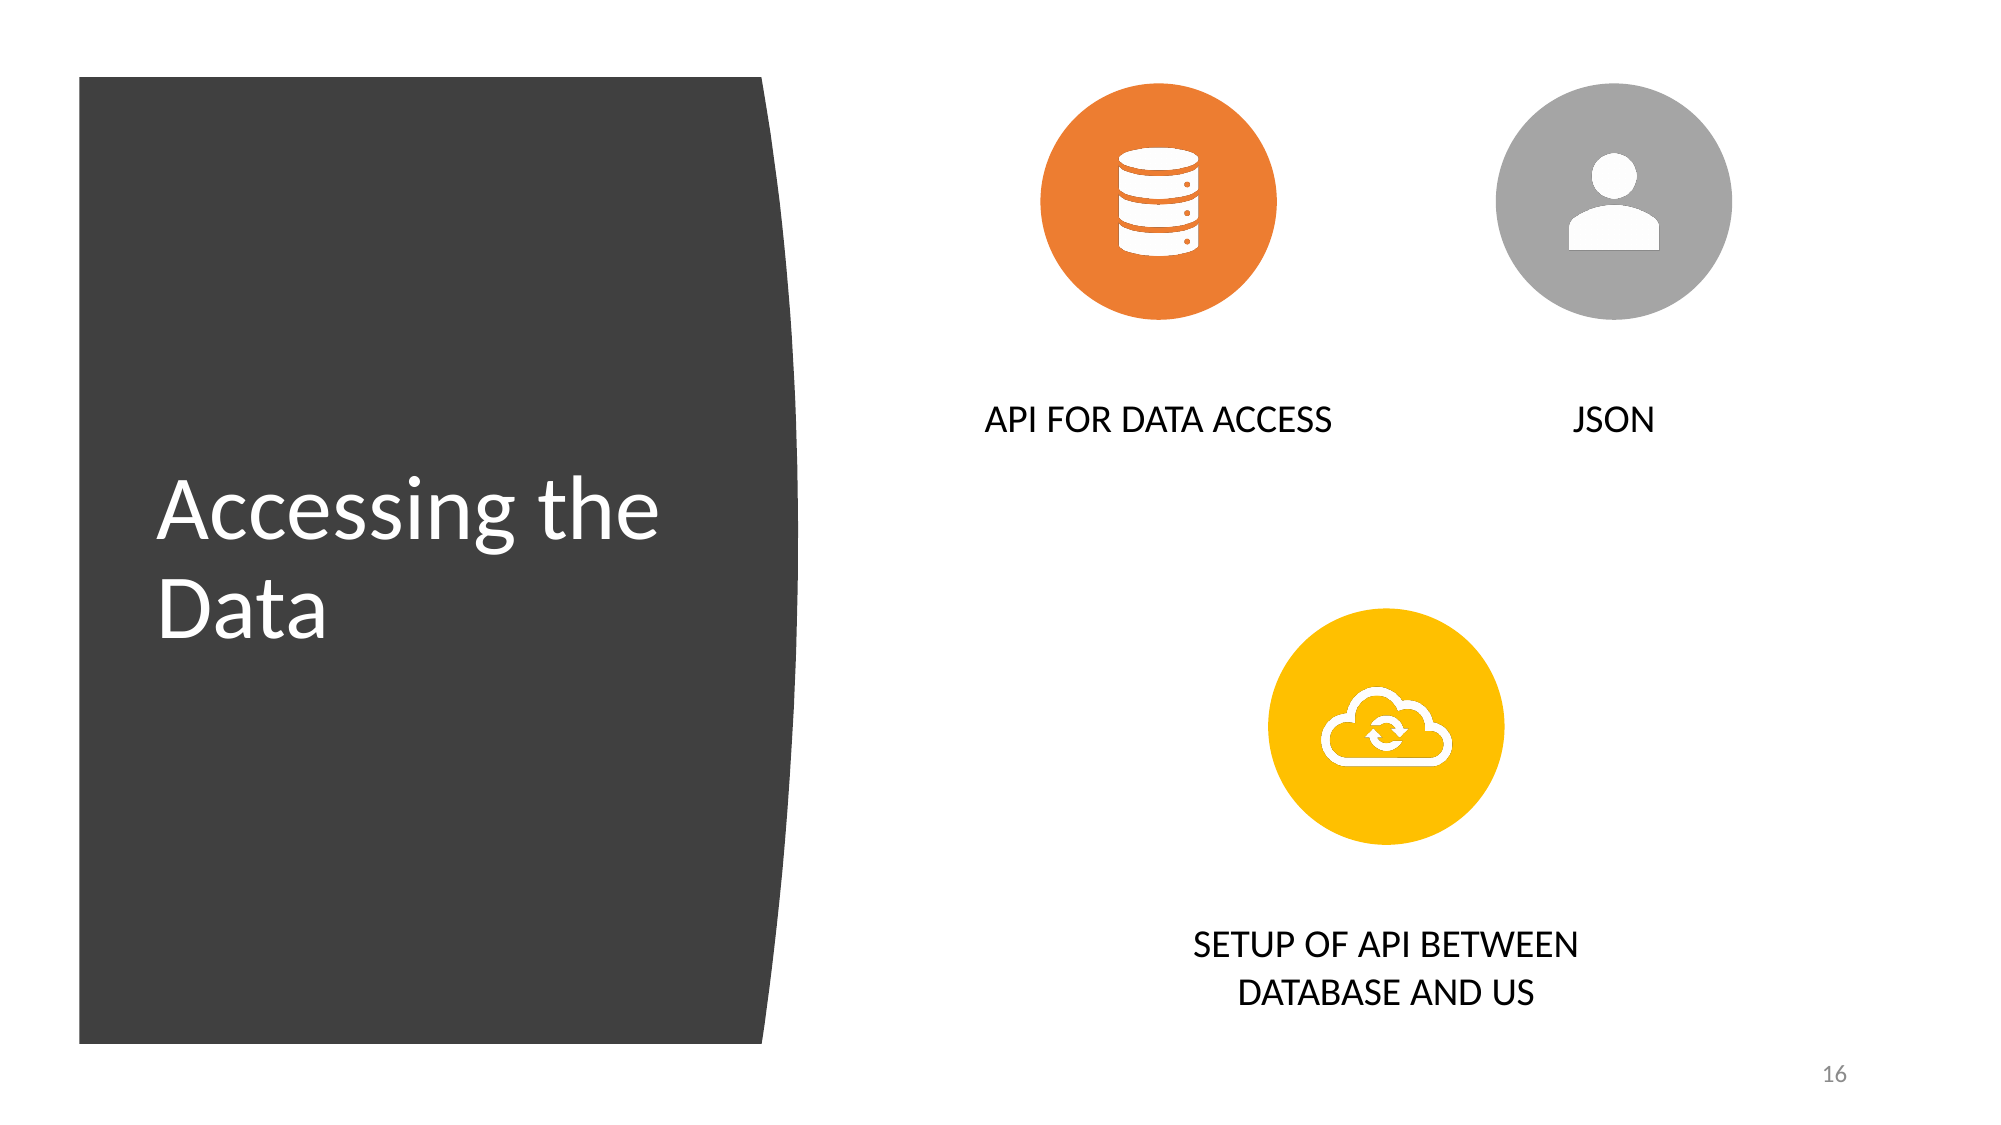

API for data access
Json
Setup of api between database and us

# Accessing the Data
16